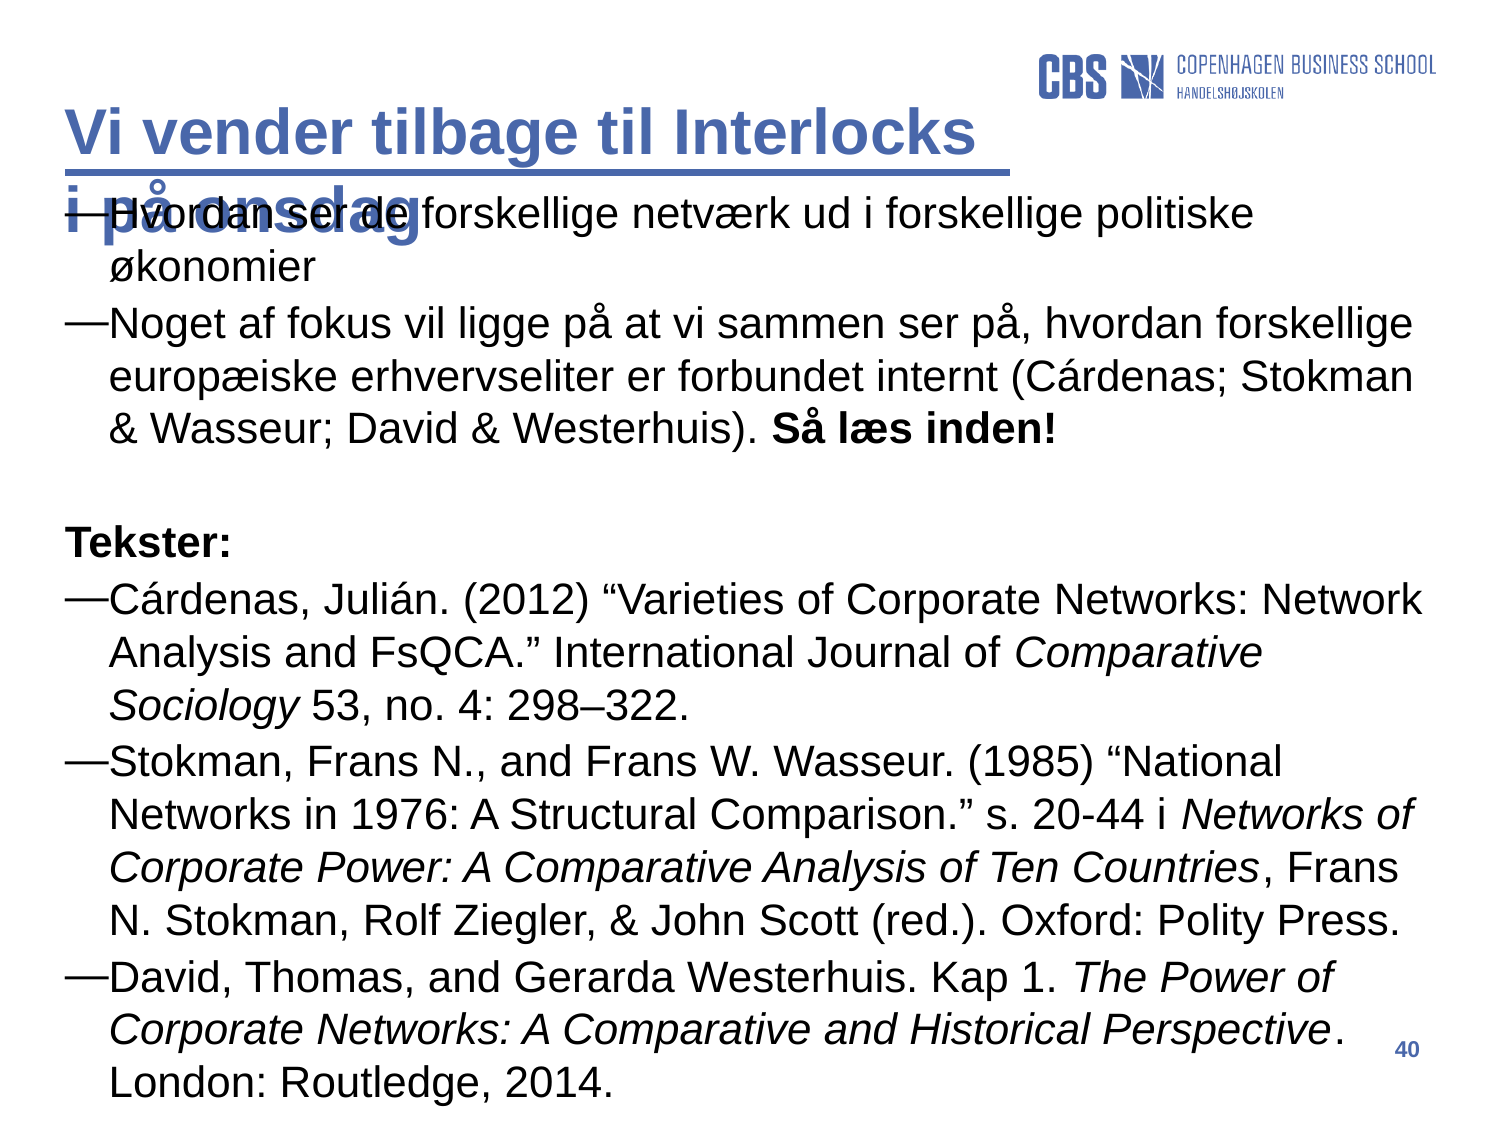

Vi vender tilbage til Interlocks i på onsdag
Hvordan ser de forskellige netværk ud i forskellige politiske økonomier
Noget af fokus vil ligge på at vi sammen ser på, hvordan forskellige europæiske erhvervseliter er forbundet internt (Cárdenas; Stokman & Wasseur; David & Westerhuis). Så læs inden!

Tekster:
Cárdenas, Julián. (2012) “Varieties of Corporate Networks: Network Analysis and FsQCA.” International Journal of Comparative Sociology 53, no. 4: 298–322.
Stokman, Frans N., and Frans W. Wasseur. (1985) “National Networks in 1976: A Structural Comparison.” s. 20-44 i Networks of Corporate Power: A Comparative Analysis of Ten Countries, Frans N. Stokman, Rolf Ziegler, & John Scott (red.). Oxford: Polity Press.
David, Thomas, and Gerarda Westerhuis. Kap 1. The Power of Corporate Networks: A Comparative and Historical Perspective. London: Routledge, 2014.